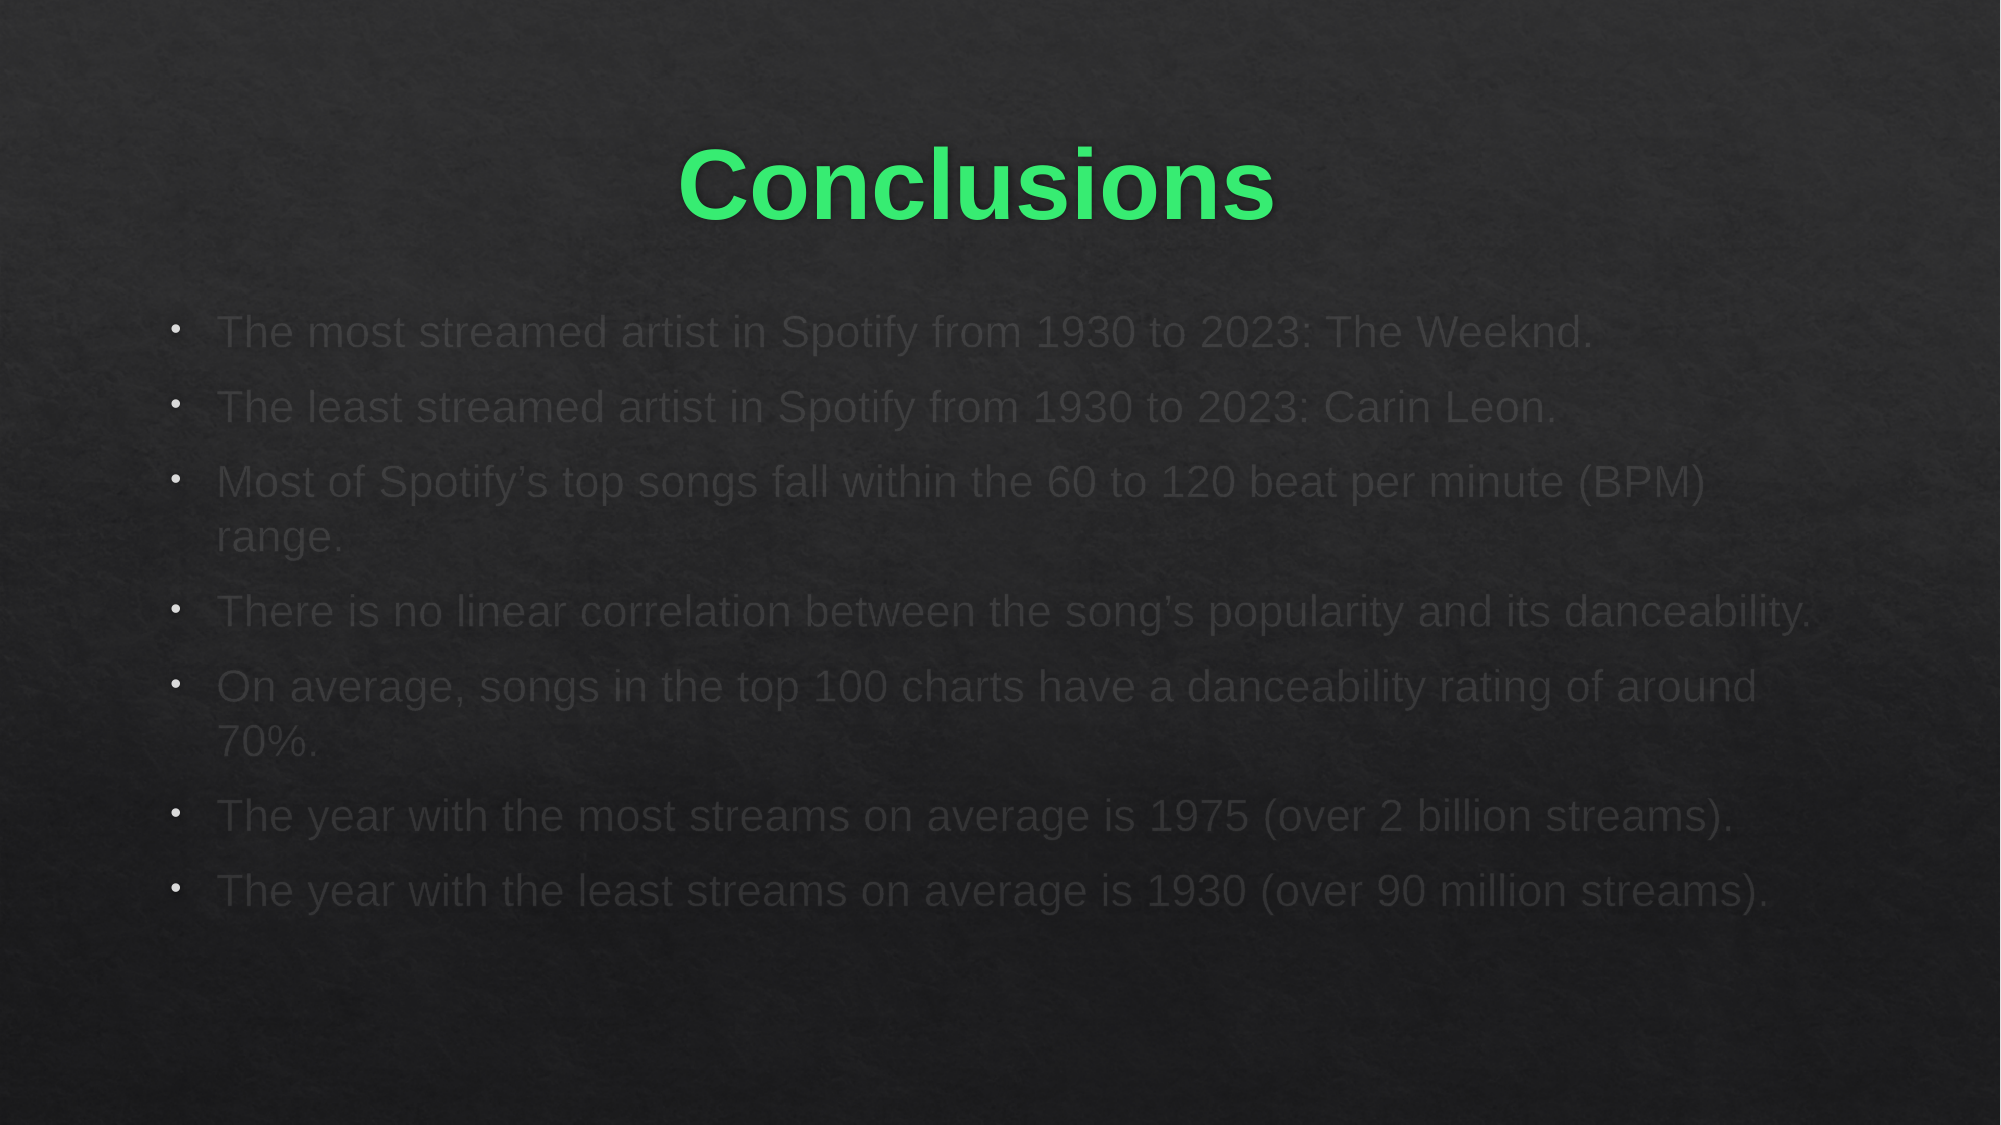

# Conclusions
The most streamed artist in Spotify from 1930 to 2023: The Weeknd.
The least streamed artist in Spotify from 1930 to 2023: Carin Leon.
Most of Spotify’s top songs fall within the 60 to 120 beat per minute (BPM) range.
There is no linear correlation between the song’s popularity and its danceability.
On average, songs in the top 100 charts have a danceability rating of around 70%.
The year with the most streams on average is 1975 (over 2 billion streams).
The year with the least streams on average is 1930 (over 90 million streams).